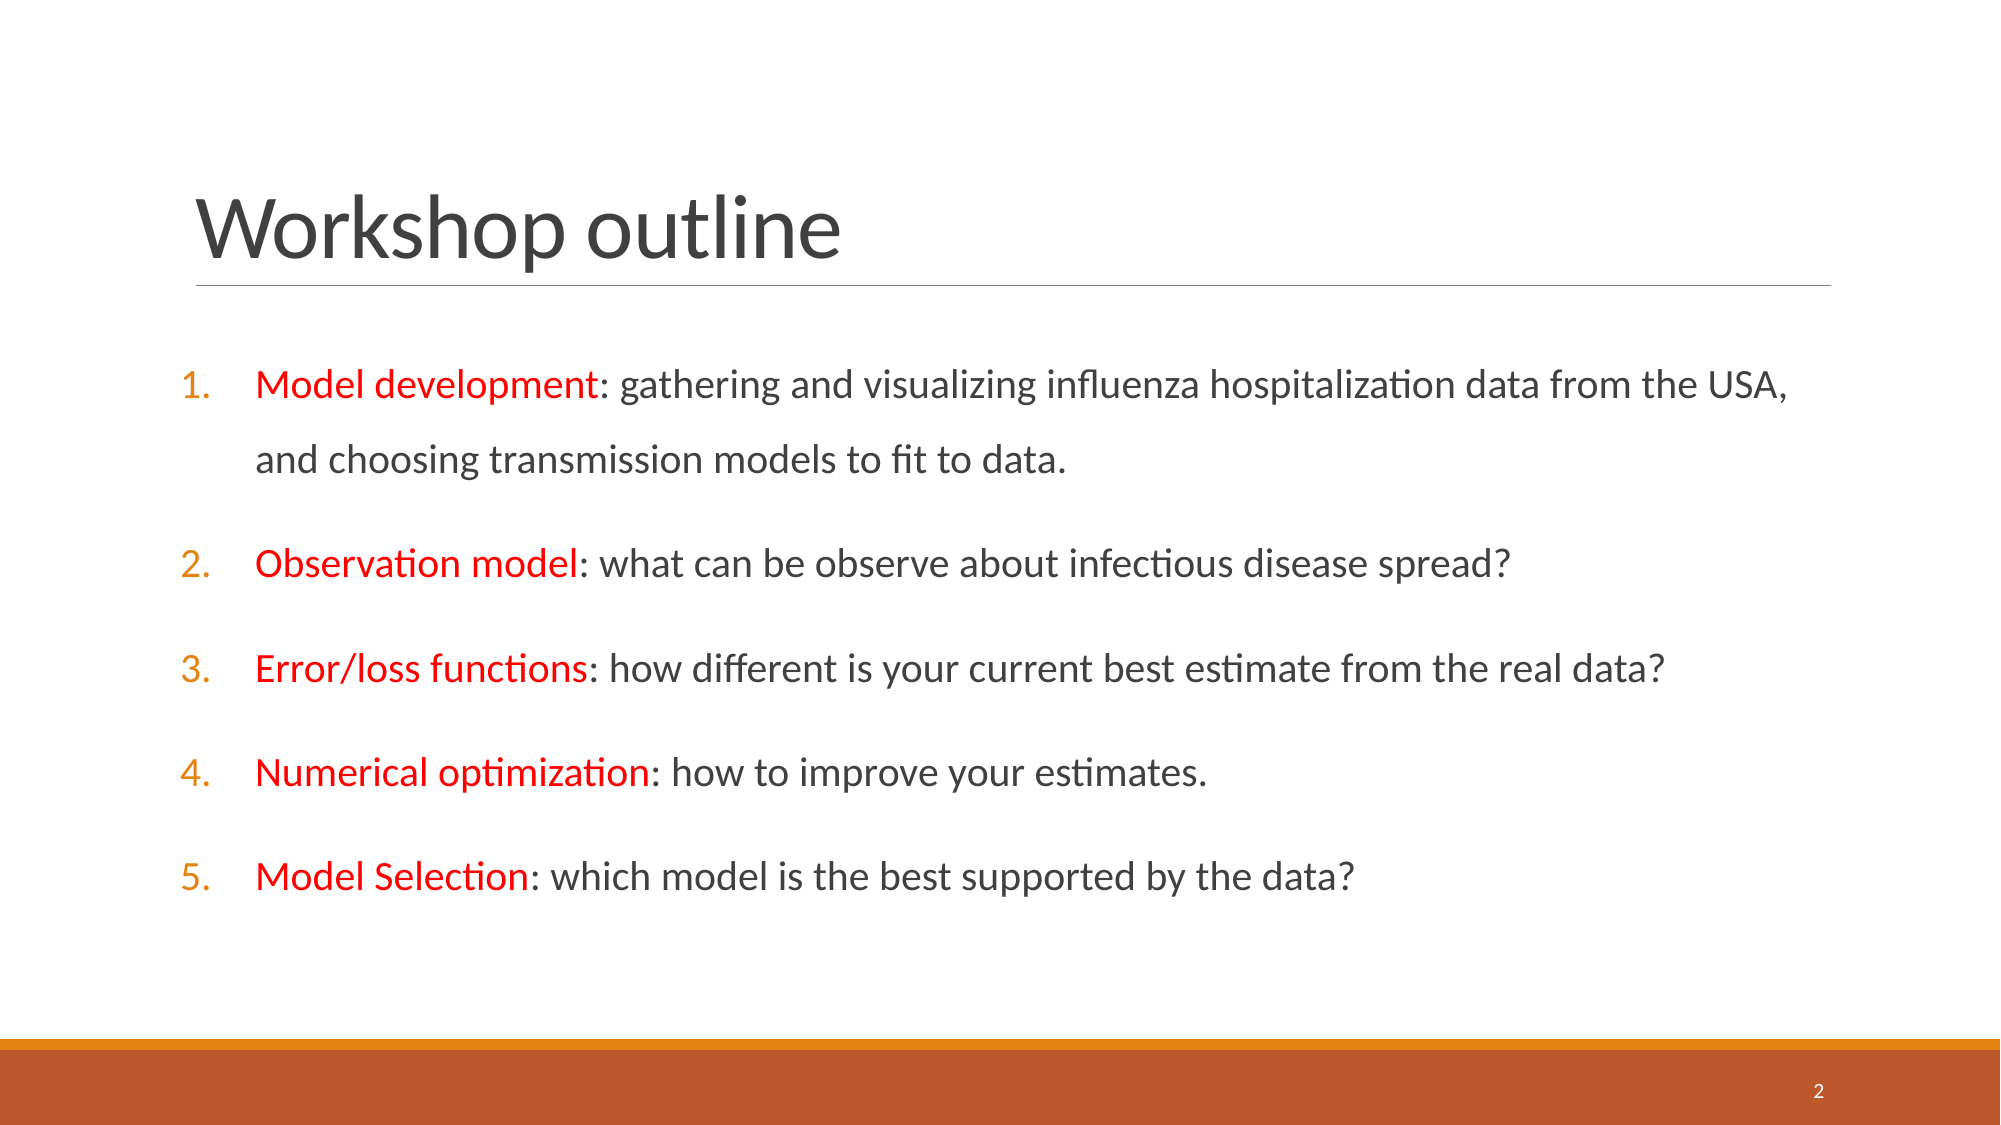

# Workshop outline
Model development: gathering and visualizing influenza hospitalization data from the USA, and choosing transmission models to fit to data.
Observation model: what can be observe about infectious disease spread?
Error/loss functions: how different is your current best estimate from the real data?
Numerical optimization: how to improve your estimates.
Model Selection: which model is the best supported by the data?

2